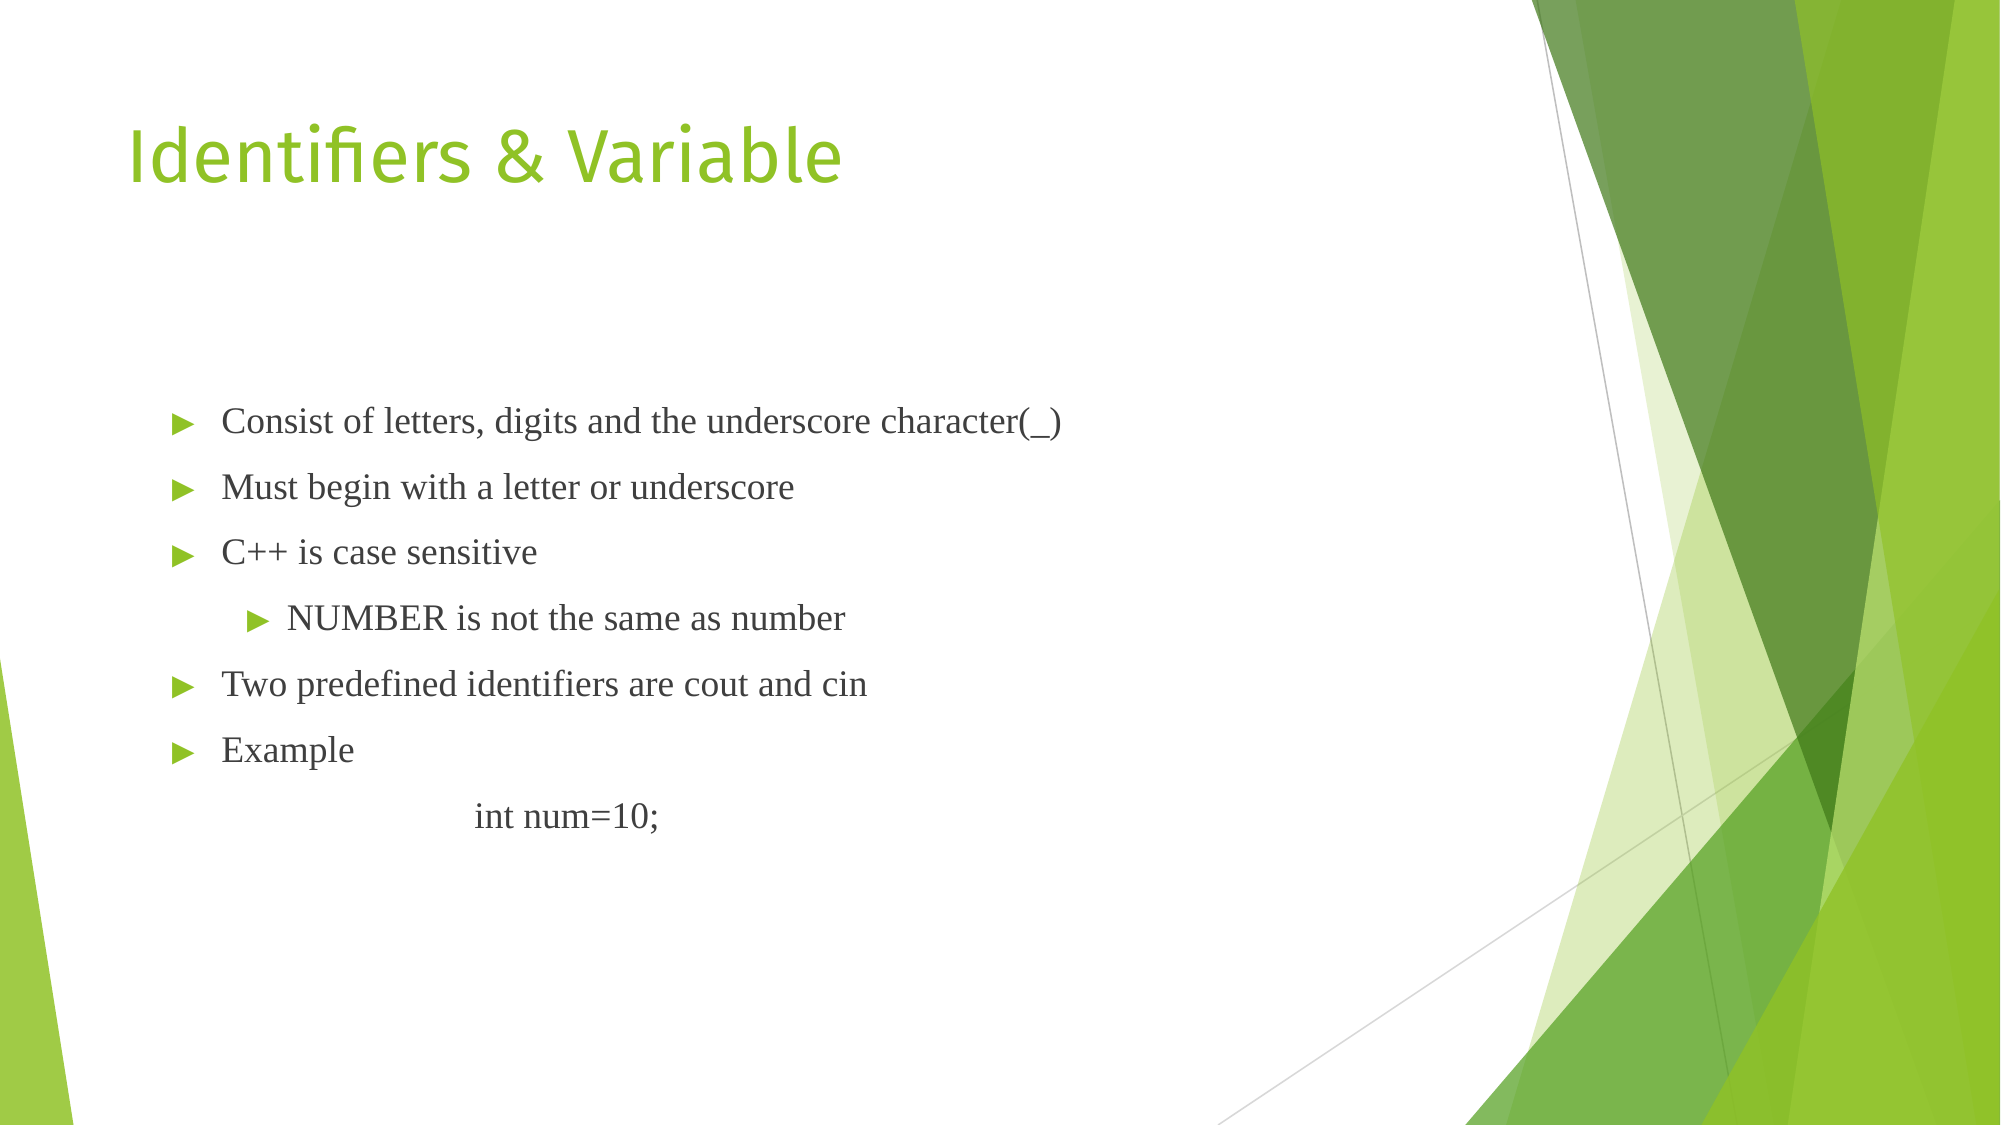

# Identifiers & Variable
Consist of letters, digits and the underscore character(_)
Must begin with a letter or underscore
C++ is case sensitive
NUMBER is not the same as number
Two predefined identifiers are cout and cin
Example
		 int num=10;